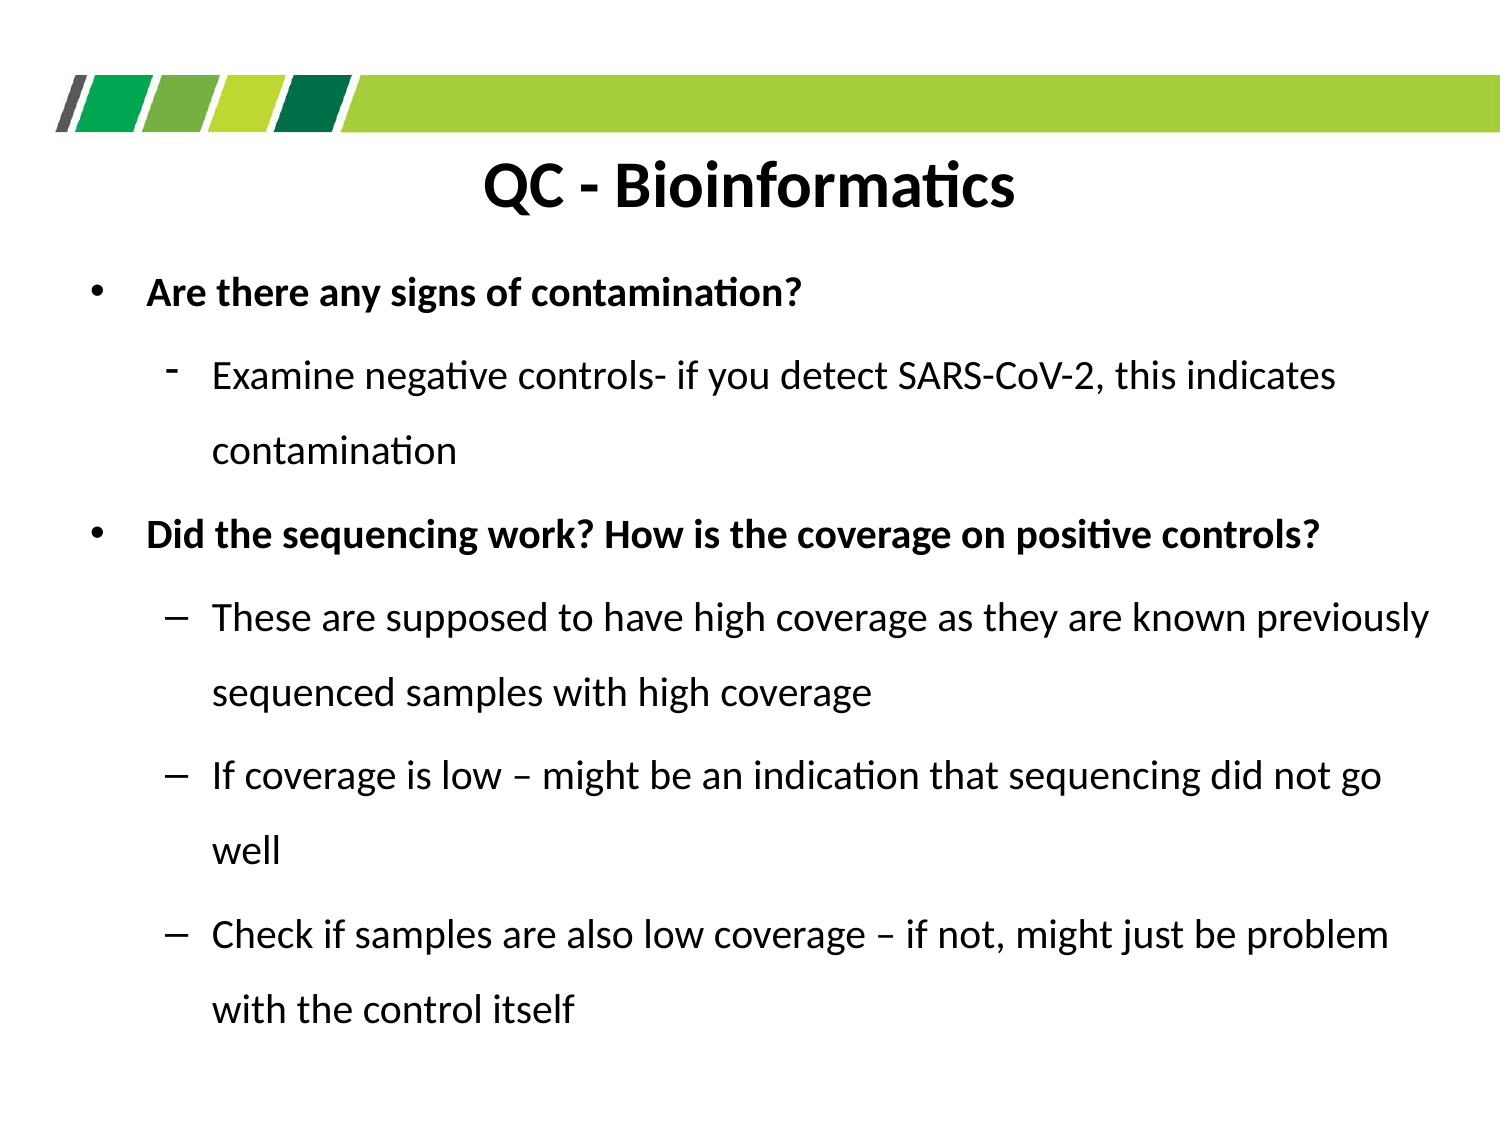

# QC - Bioinformatics
Are there any signs of contamination?
Examine negative controls- if you detect SARS-CoV-2, this indicates contamination
Did the sequencing work? How is the coverage on positive controls?
These are supposed to have high coverage as they are known previously sequenced samples with high coverage
If coverage is low – might be an indication that sequencing did not go well
Check if samples are also low coverage – if not, might just be problem with the control itself